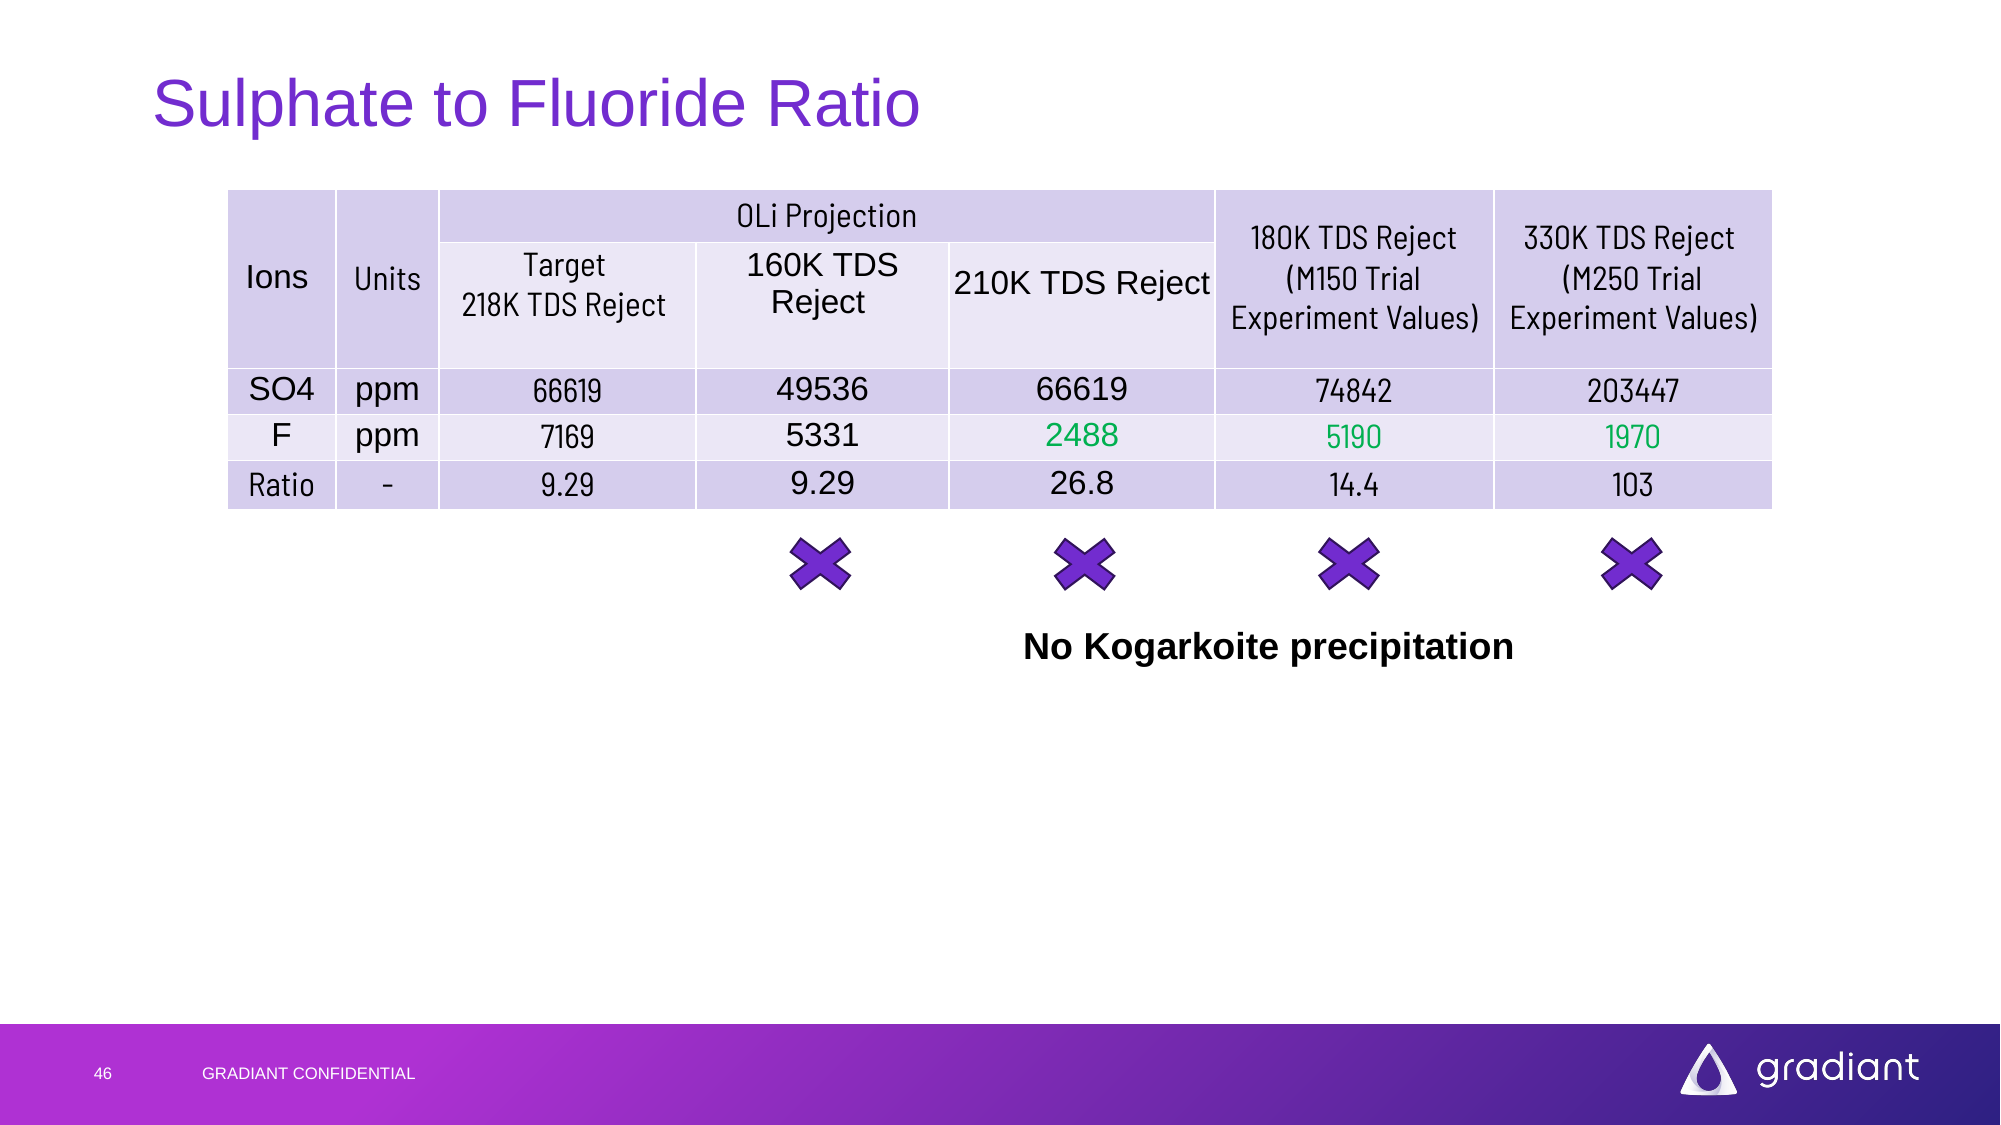

# Sulphate to Fluoride Ratio
| Ions | Units | OLi Projection |  |  | 180K TDS Reject (M150 Trial Experiment Values) | 330K TDS Reject (M250 Trial Experiment Values) |
| --- | --- | --- | --- | --- | --- | --- |
|  |  | Target 218K TDS Reject | 160K TDS Reject | 210K TDS Reject |  |  |
| SO4 | ppm | 66619 | 49536 | 66619 | 74842 | 203447 |
| F | ppm | 7169 | 5331 | 2488 | 5190 | 1970 |
| Ratio | - | 9.29 | 9.29 | 26.8 | 14.4 | 103 |

No Kogarkoite precipitation
46
GRADIANT CONFIDENTIAL